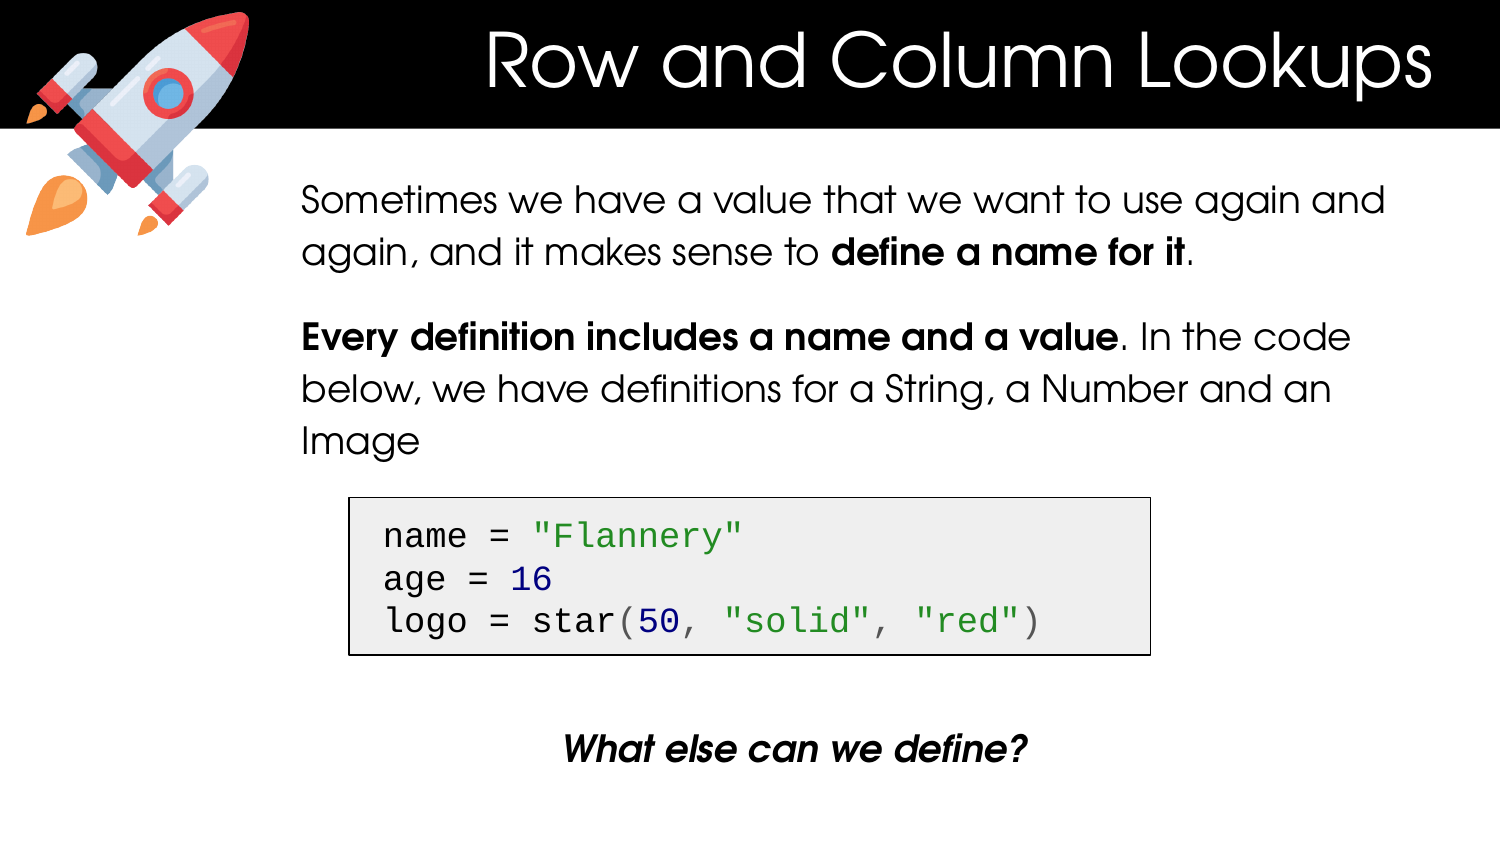

# Row and Column Lookups
Sometimes we have a value that we want to use again and again, and it makes sense to define a name for it.
Every definition includes a name and a value. In the code below, we have definitions for a String, a Number and an Image
name = "Flannery"
age = 16
logo = star(50, "solid", "red")
What else can we define?